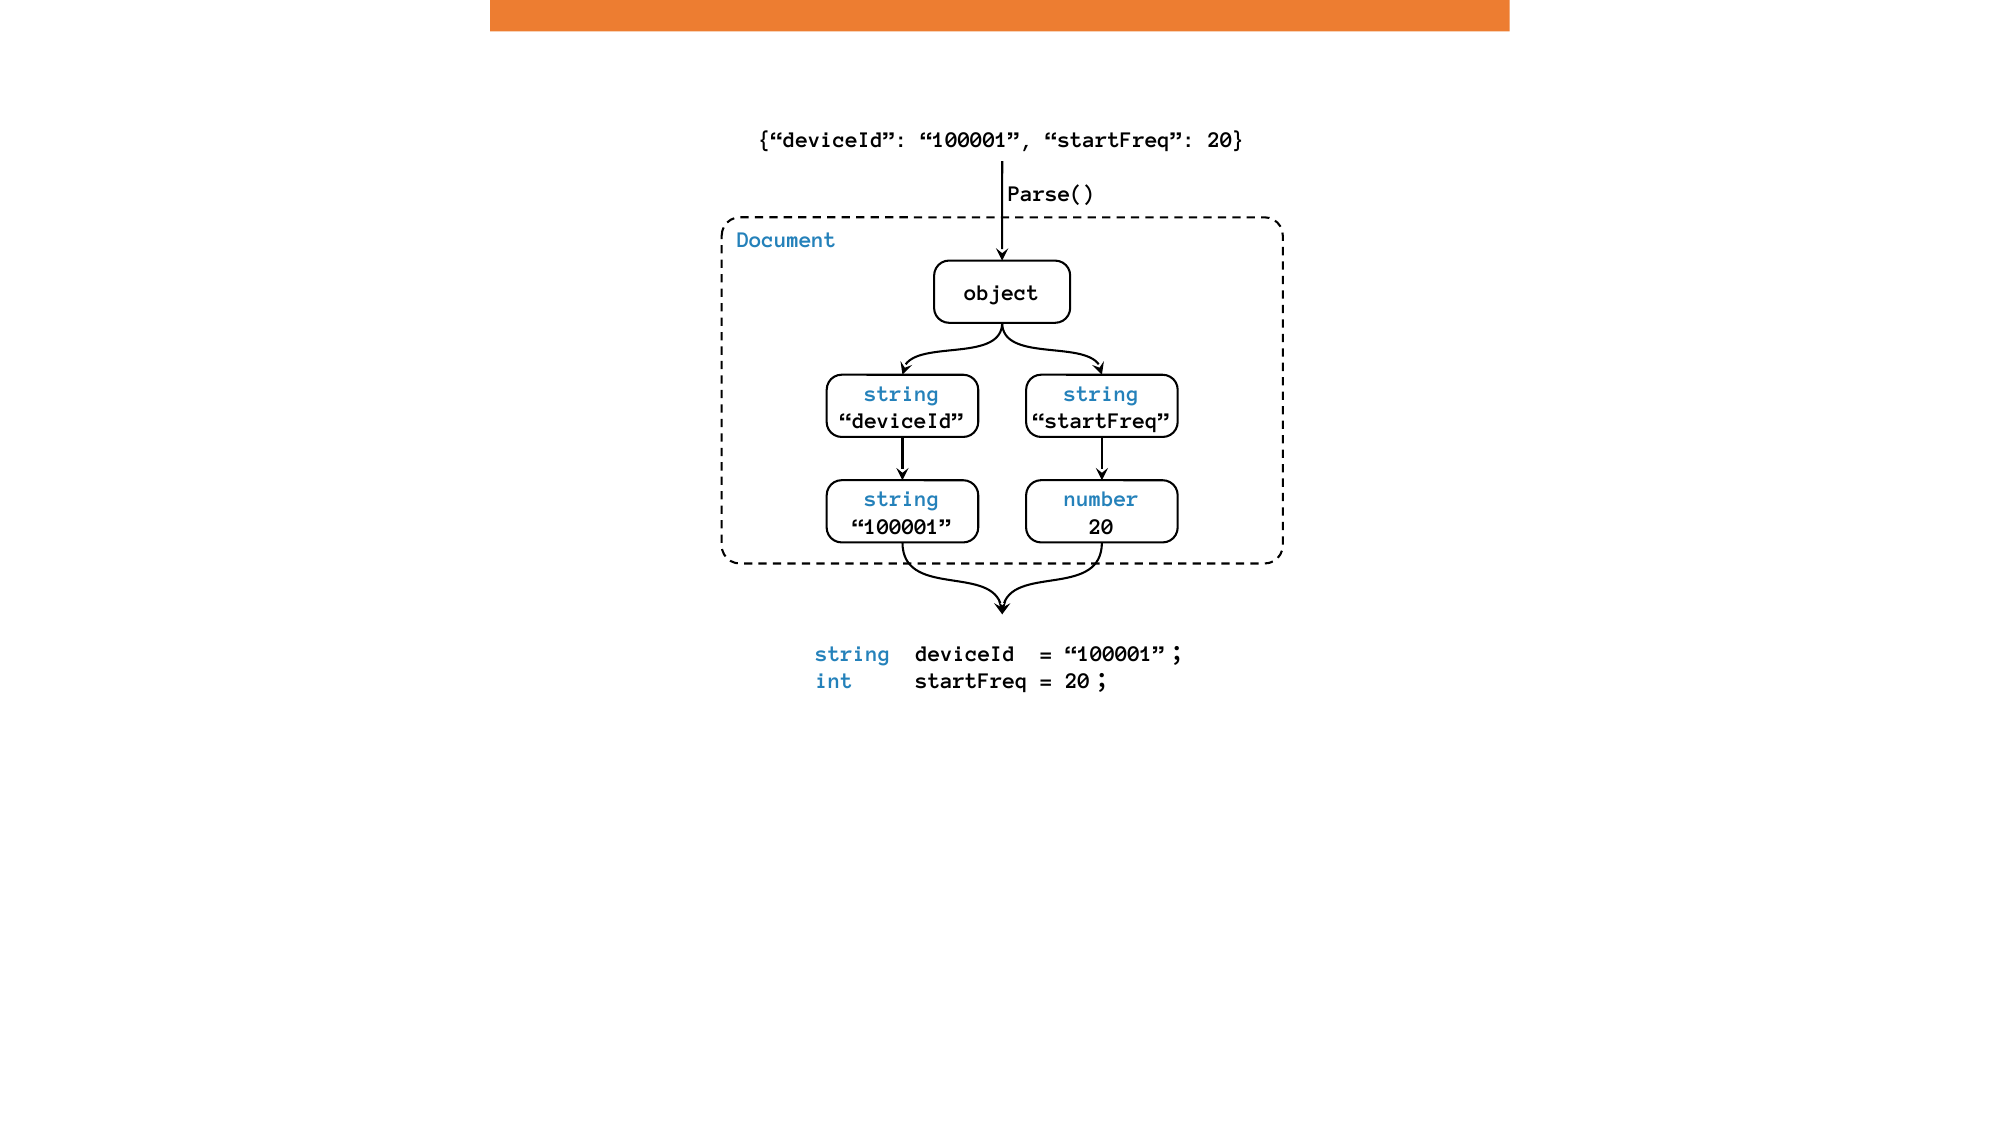

{“deviceId”: “100001”, “startFreq”: 20}
Parse()
Document

object
string
“deviceId”
string
“100001”
string
“startFreq”
number
20
       string  deviceId  = “100001”；
       int     startFreq = 20；